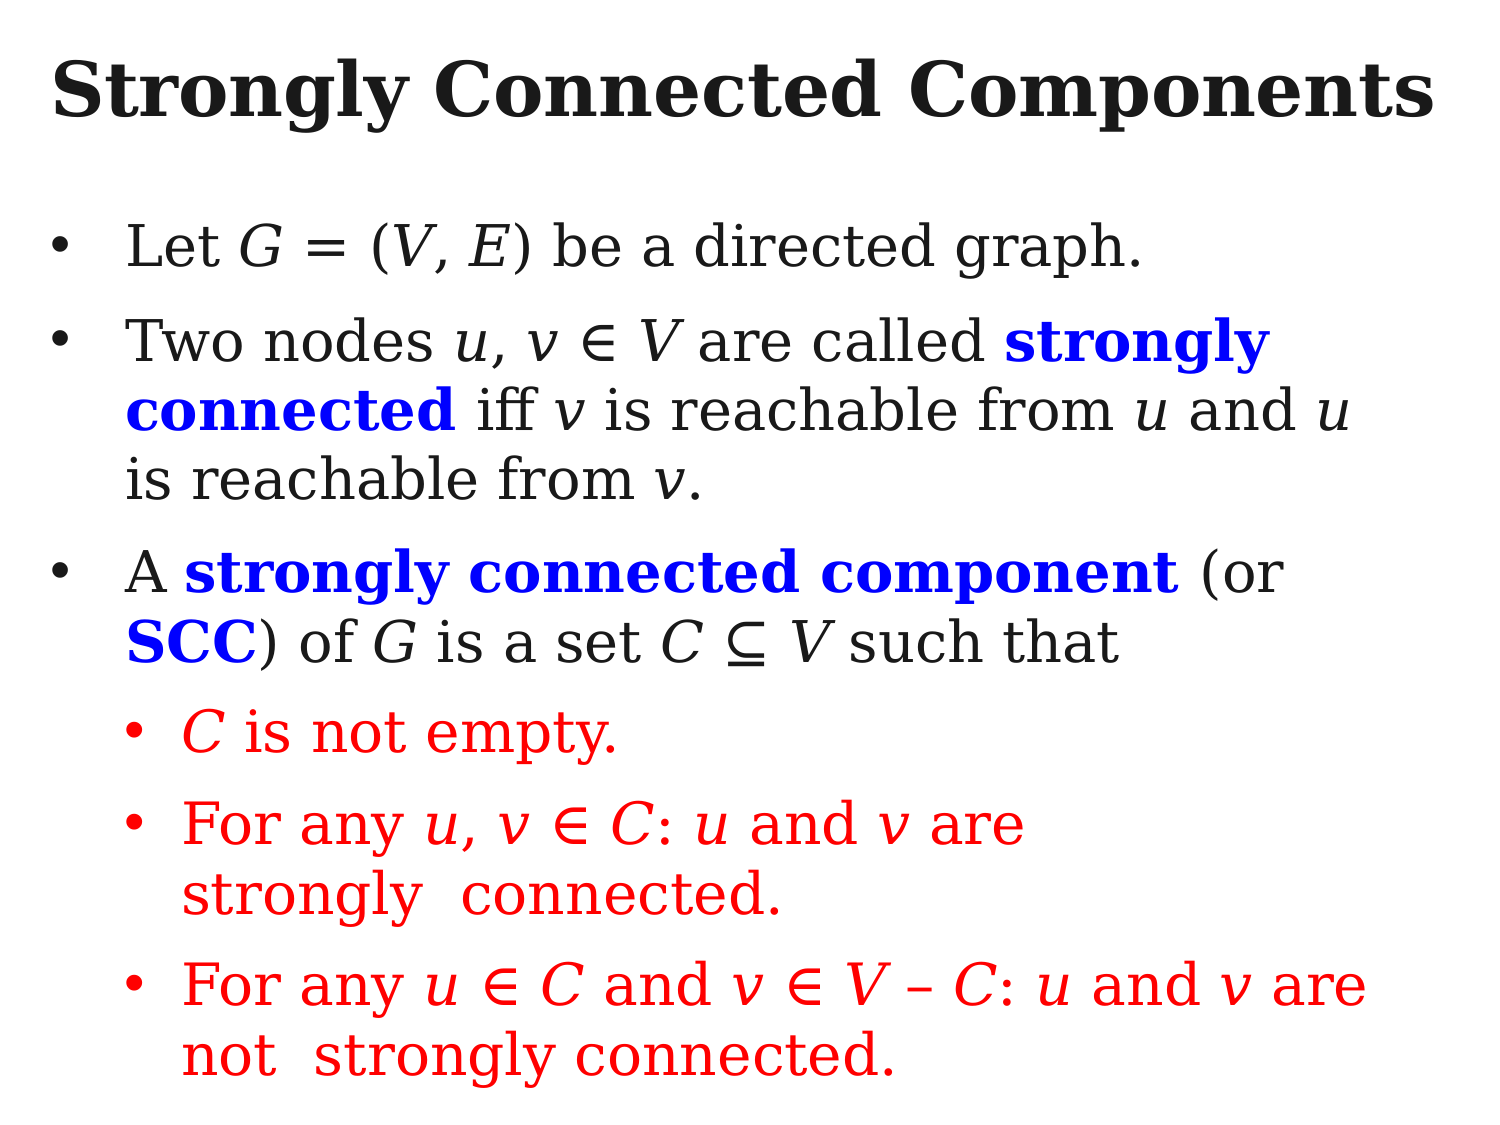

# Strongly Connected Components
Let G = (V, E) be a directed graph.
Two nodes u, v ∈ V are called strongly  connected iff v is reachable from u and u  is reachable from v.
A strongly connected component (or SCC) of G is a set C ⊆ V such that
C is not empty.
For any u, v ∈ C: u and v are strongly  connected.
For any u ∈ C and v ∈ V – C: u and v are not  strongly connected.